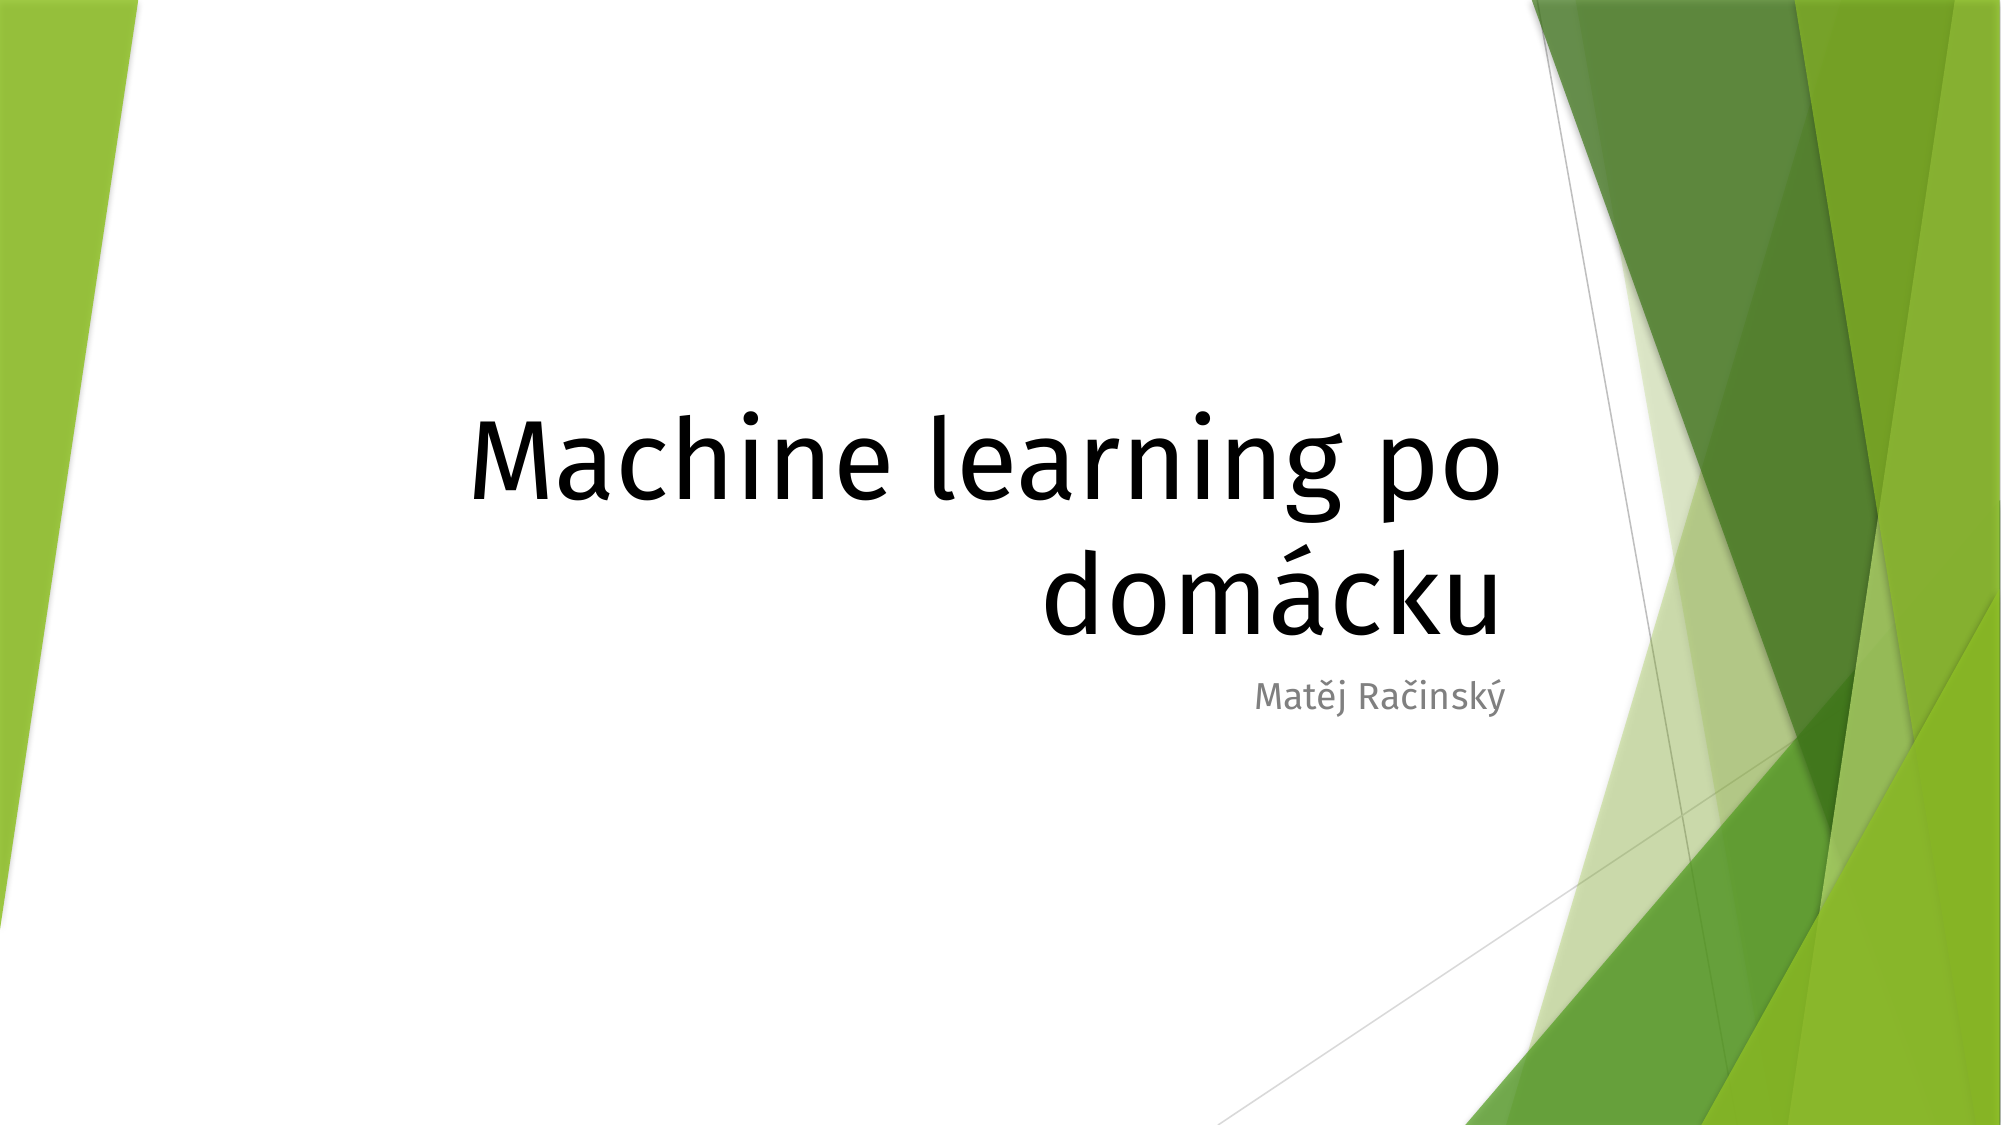

# Machine learning po domácku
Matěj Račinský